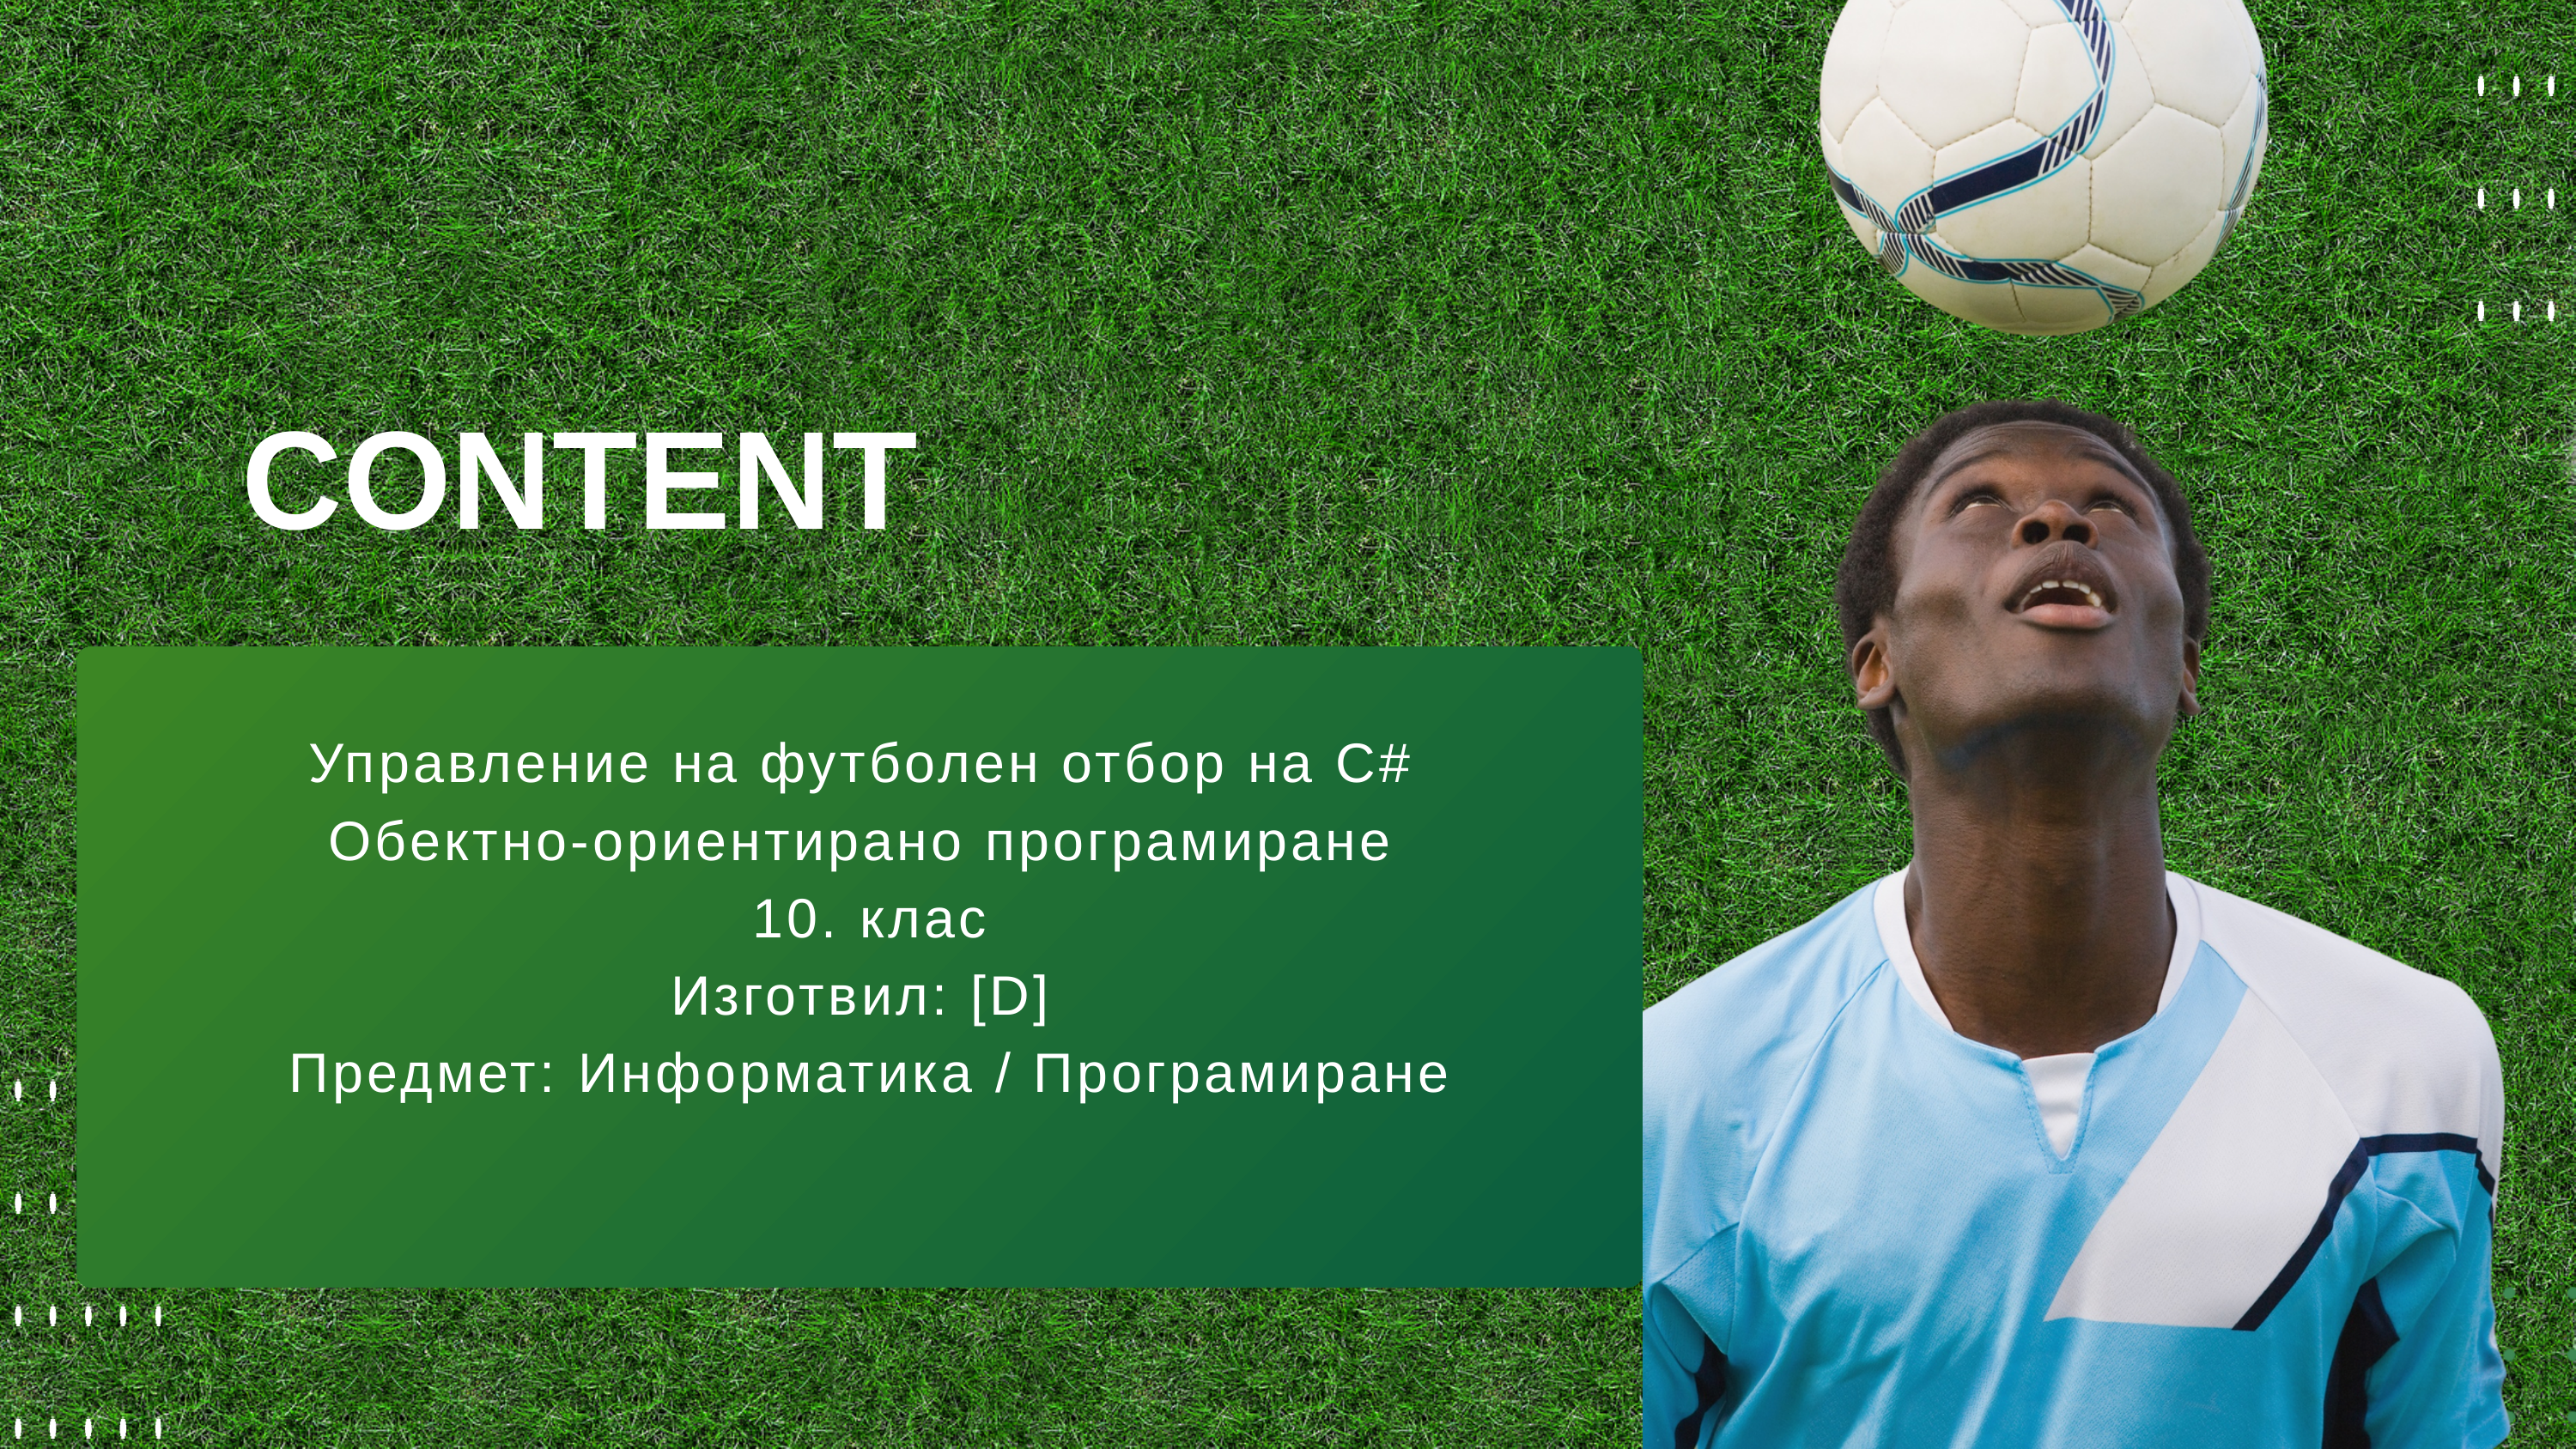

CONTENT

Управление на футболен отбор на C#
Обектно-ориентирано програмиране
 10. клас
Изготвил: [D]
 Предмет: Информатика / Програмиране